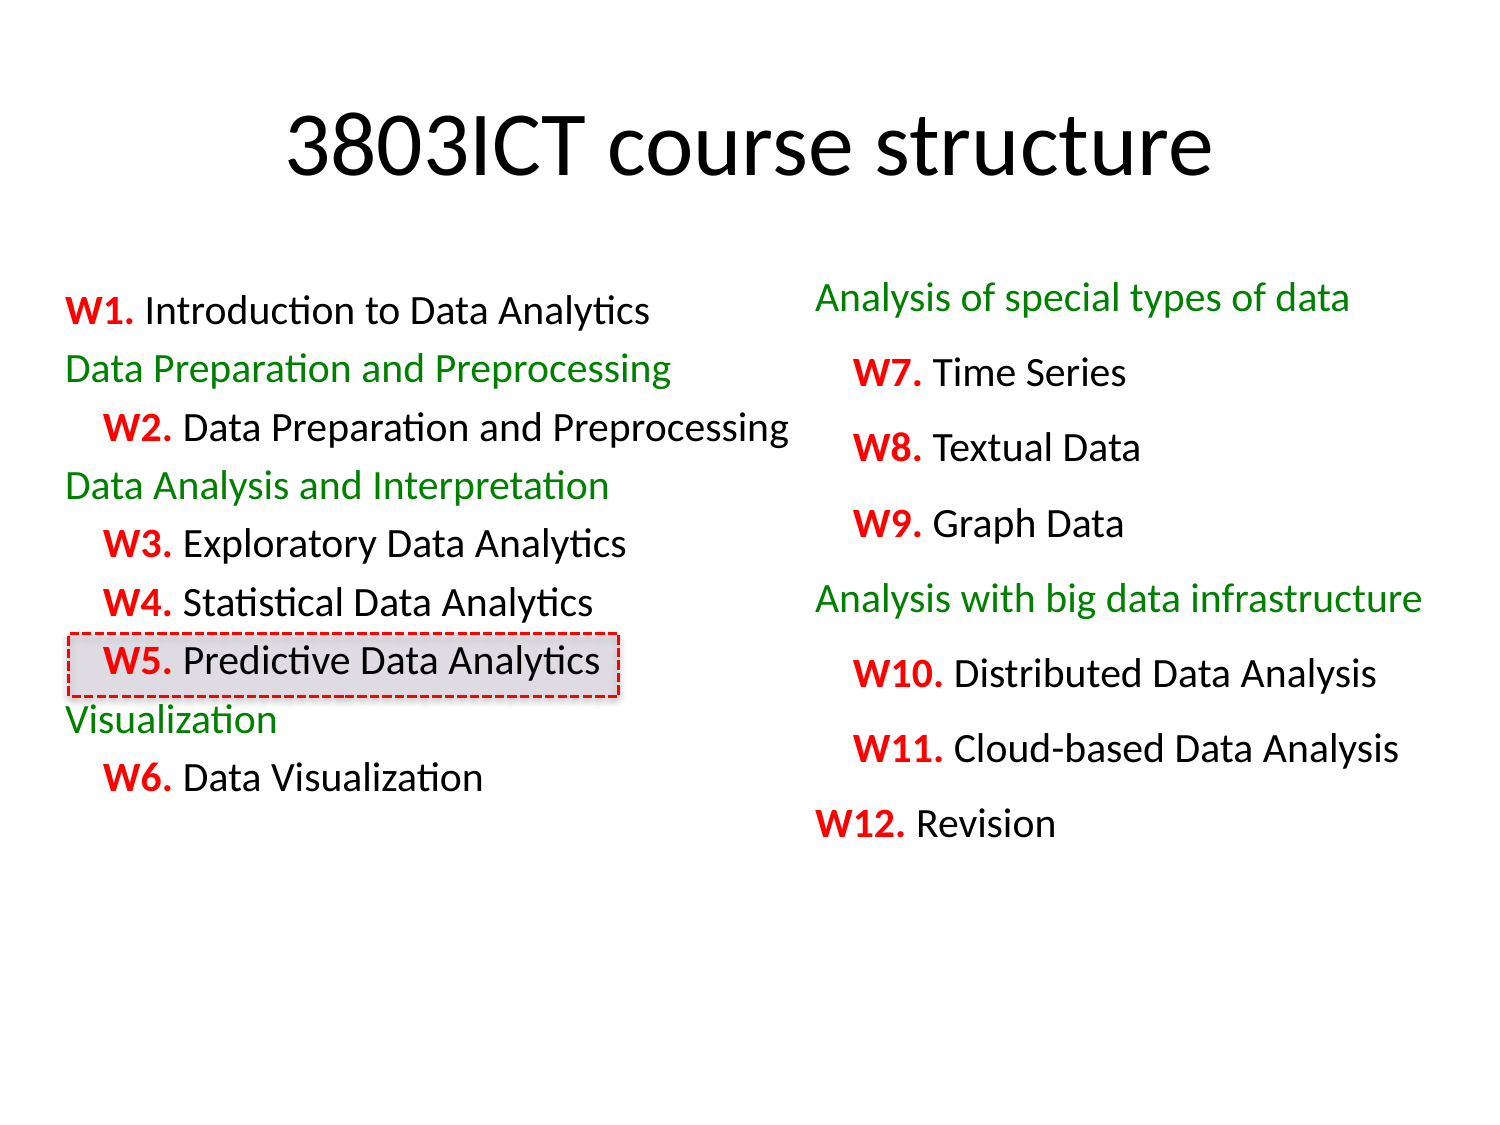

# 3803ICT course structure
Analysis of special types of data
    W7. Time Series
    W8. Textual Data
    W9. Graph Data
Analysis with big data infrastructure
    W10. Distributed Data Analysis
    W11. Cloud-based Data Analysis
W12. Revision
W1. Introduction to Data Analytics
Data Preparation and Preprocessing
    W2. Data Preparation and Preprocessing
Data Analysis and Interpretation
    W3. Exploratory Data Analytics
    W4. Statistical Data Analytics
    W5. Predictive Data Analytics
Visualization
    W6. Data Visualization